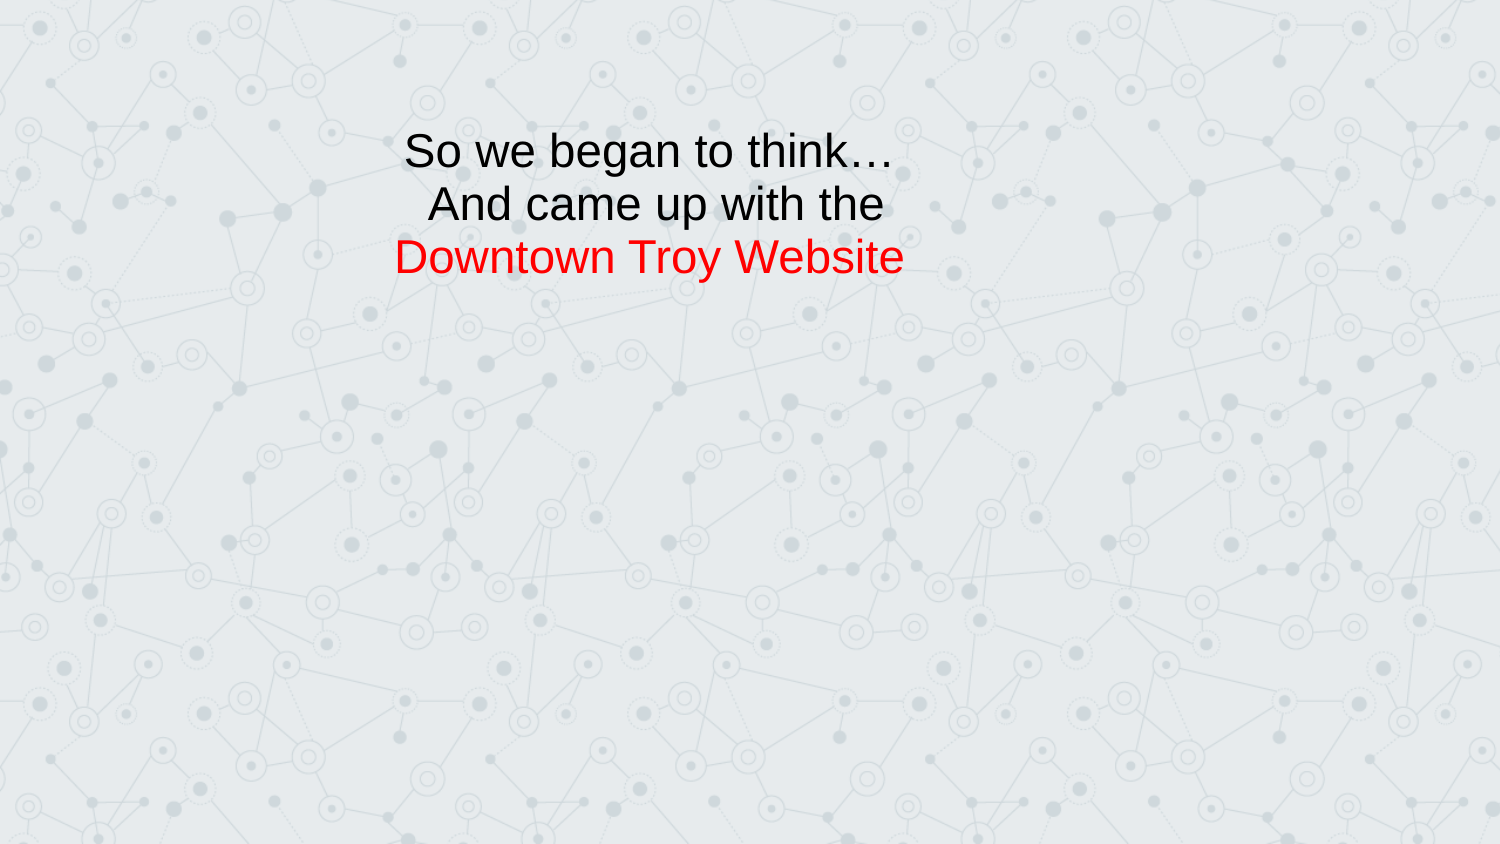

So we began to think…
And came up with the
Downtown Troy Website